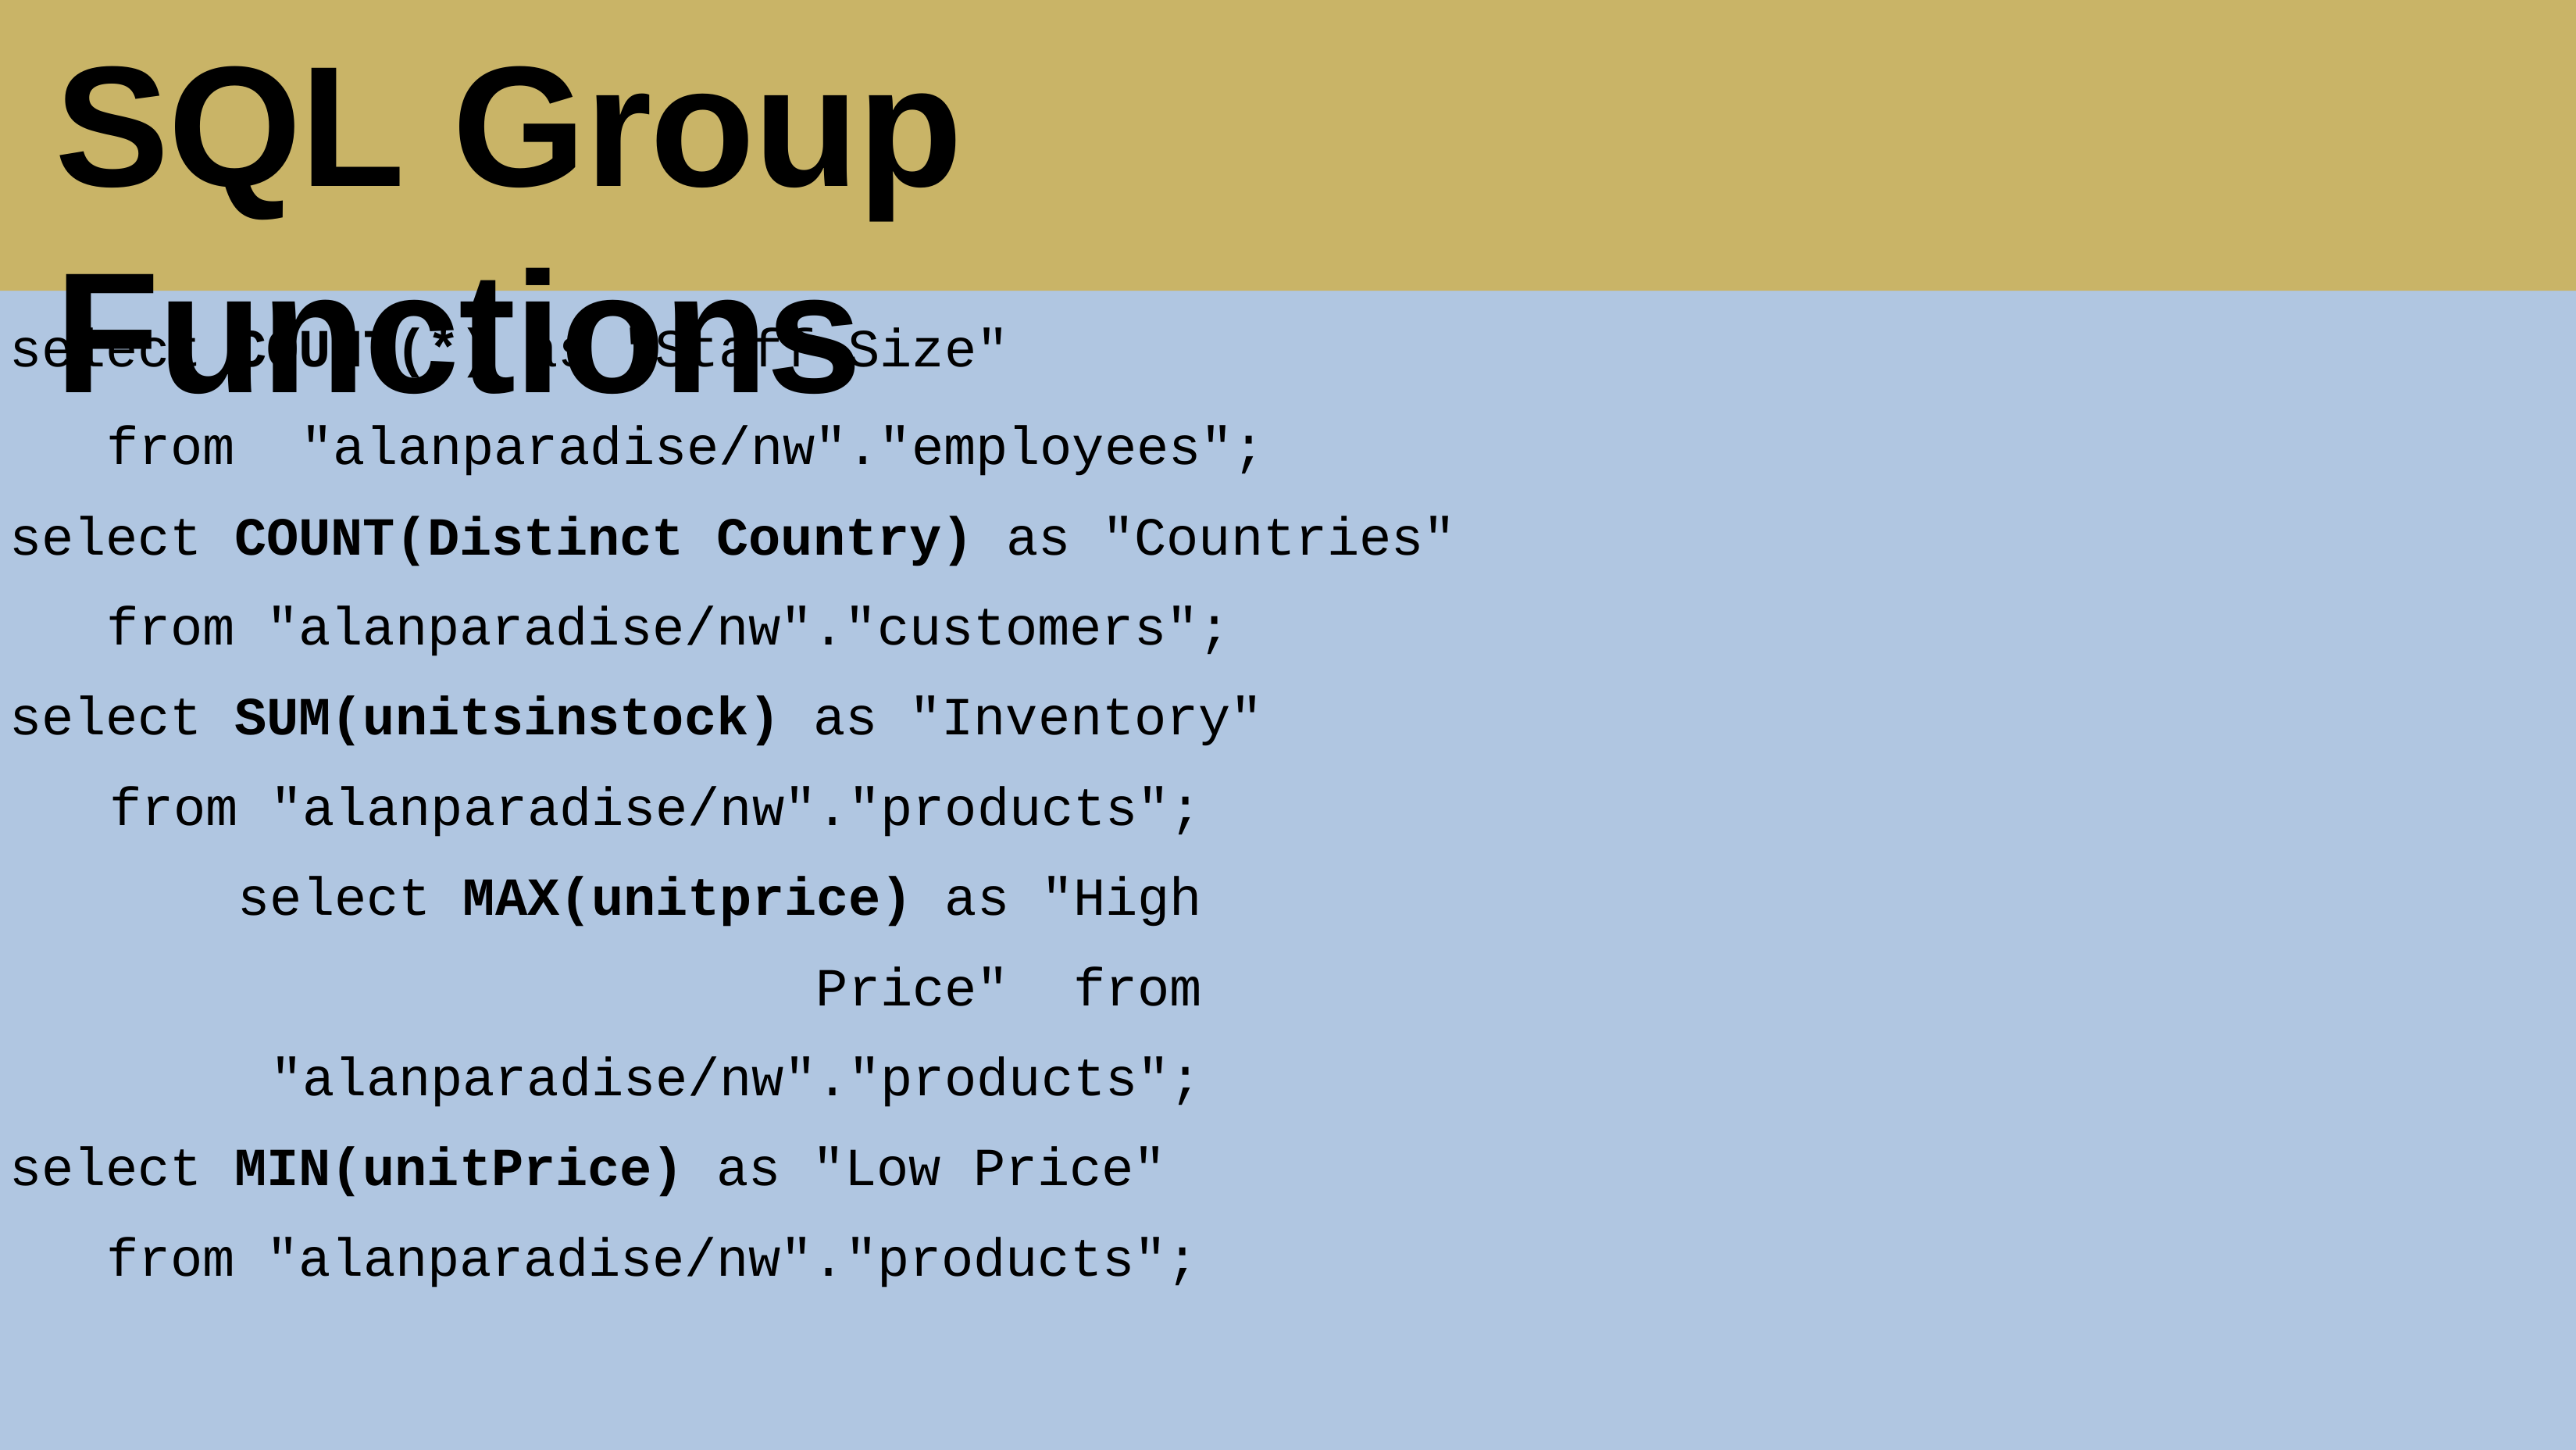

# SQL Group Functions
select COUNT(*)	as "Staff Size"
from "alanparadise/nw"."employees";  select COUNT(Distinct Country) as "Countries"
from "alanparadise/nw"."customers";  select SUM(unitsinstock) as "Inventory"
from "alanparadise/nw"."products";  select MAX(unitprice) as "High Price"  from "alanparadise/nw"."products";
select MIN(unitPrice) as "Low Price"  from "alanparadise/nw"."products";